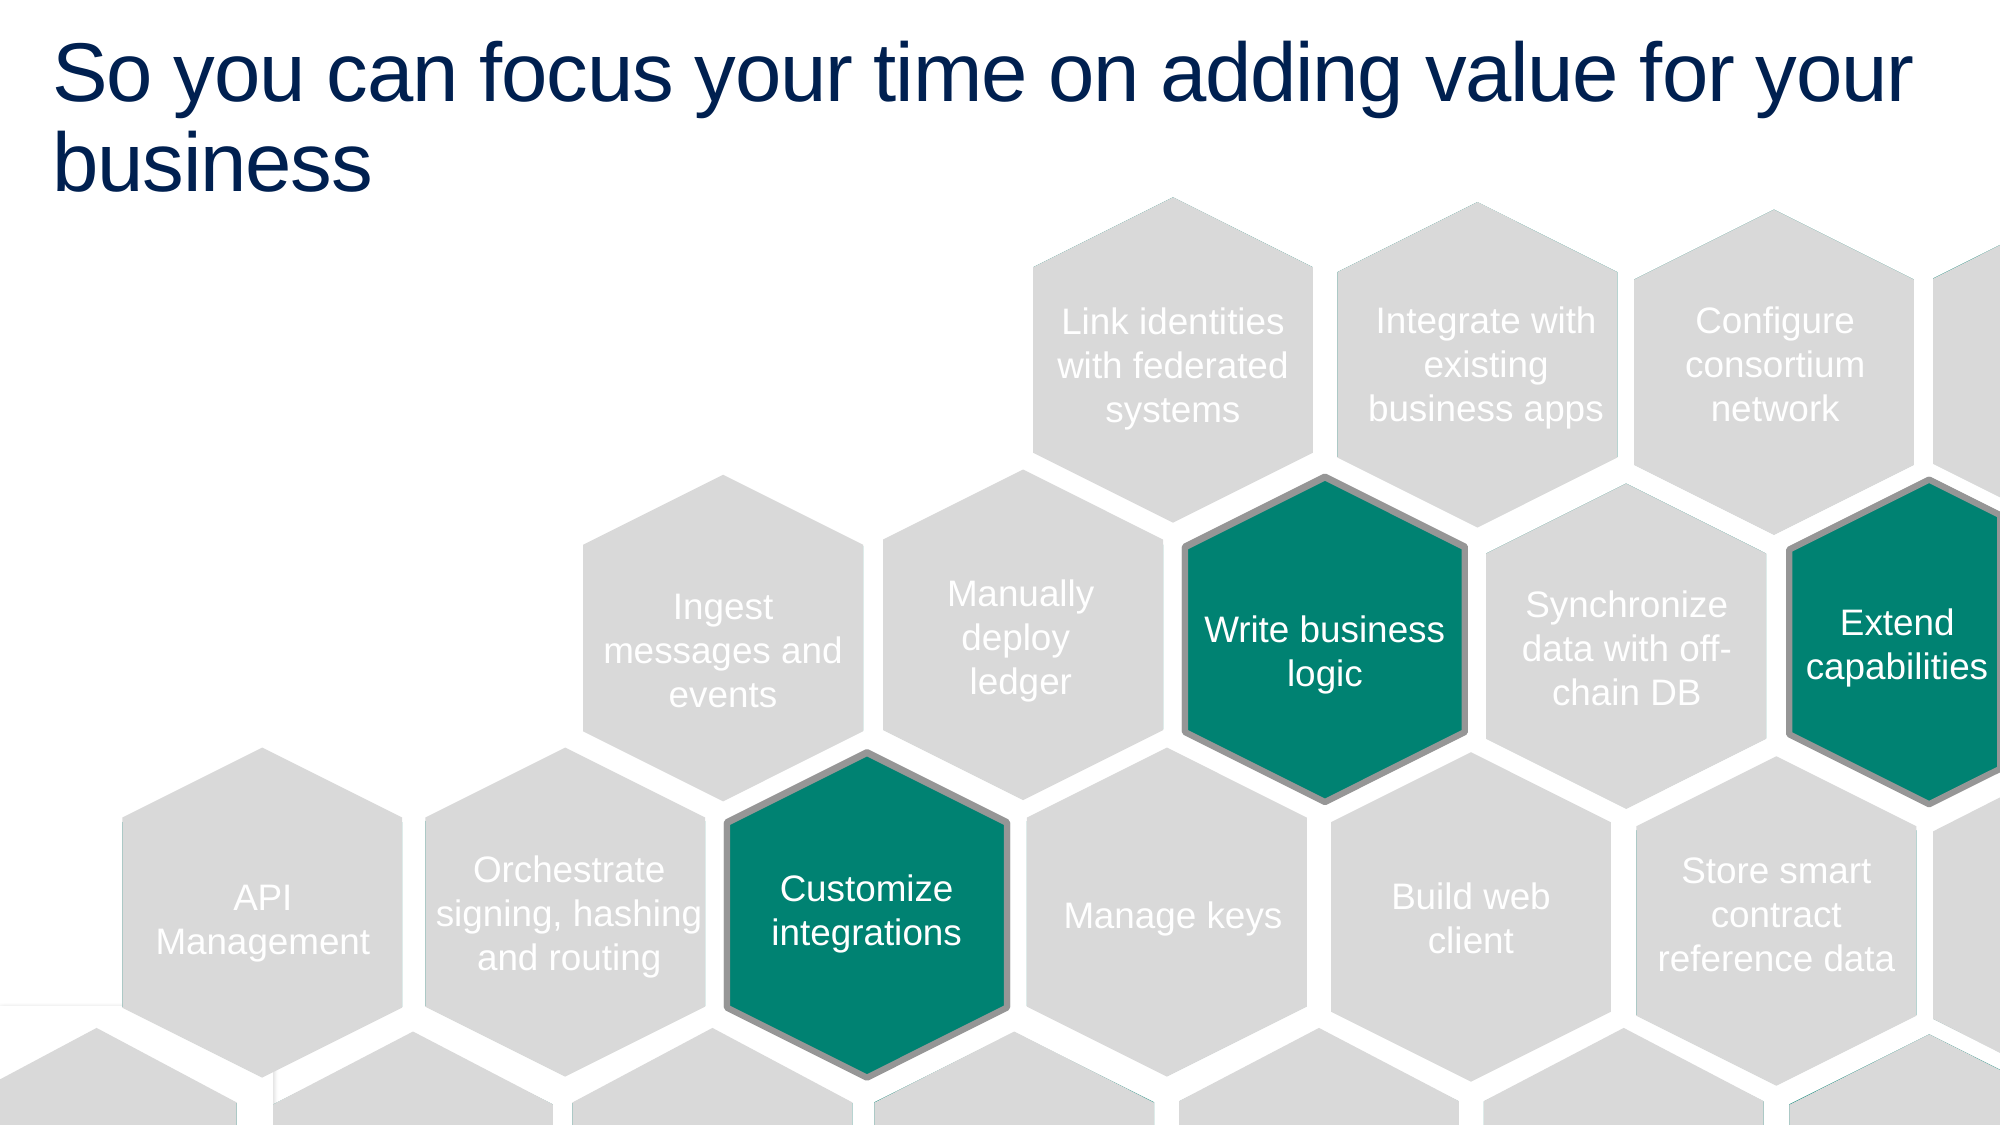

# So you can focus your time on adding value for your business

Integrate with existing business apps
Configure consortium network
Link identities with federated systems

Manually deploy
ledger
Synchronize data with off-chain DB
Ingest messages and events
Extend capabilities
Write business logic

Orchestrate signing, hashing and routing
Store smart contract reference data
Customize integrations
Build web client
API Management
Manage keys

Integrate with identity and key vault services
Integrate with existing business apps
Configure consensus algorithms

Manually deploy ledger on a network
Manage post-processing storage
Retrieve reference data

Manage pre-processing and storage
Perform post-processing compute
Deploy gateway API
Build web client
Create oracles

Extend capabilities
Write business logic
Customize integrations